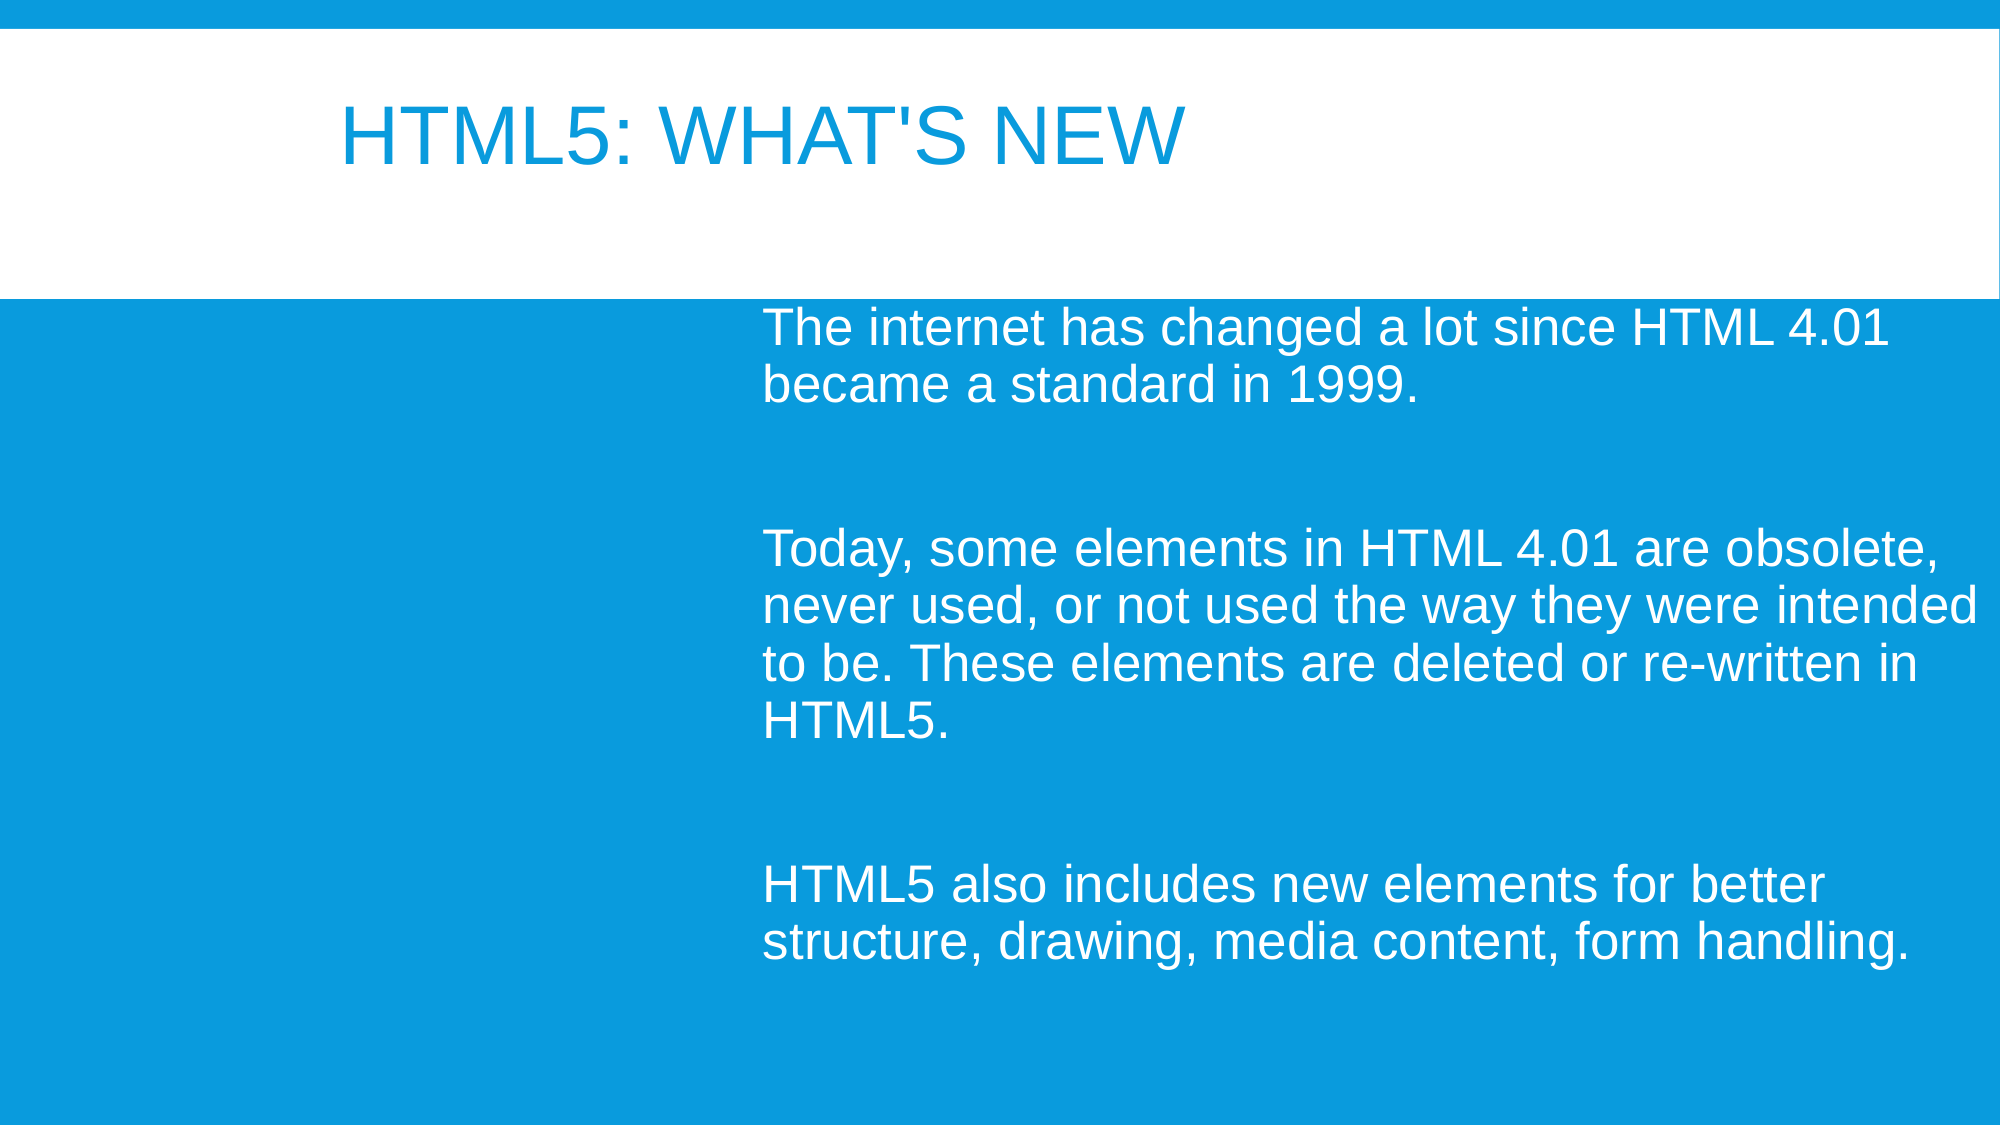

# HTML5: What's New
The internet has changed a lot since HTML 4.01 became a standard in 1999.

Today, some elements in HTML 4.01 are obsolete, never used, or not used the way they were intended to be. These elements are deleted or re-written in HTML5.

HTML5 also includes new elements for better structure, drawing, media content, form handling.